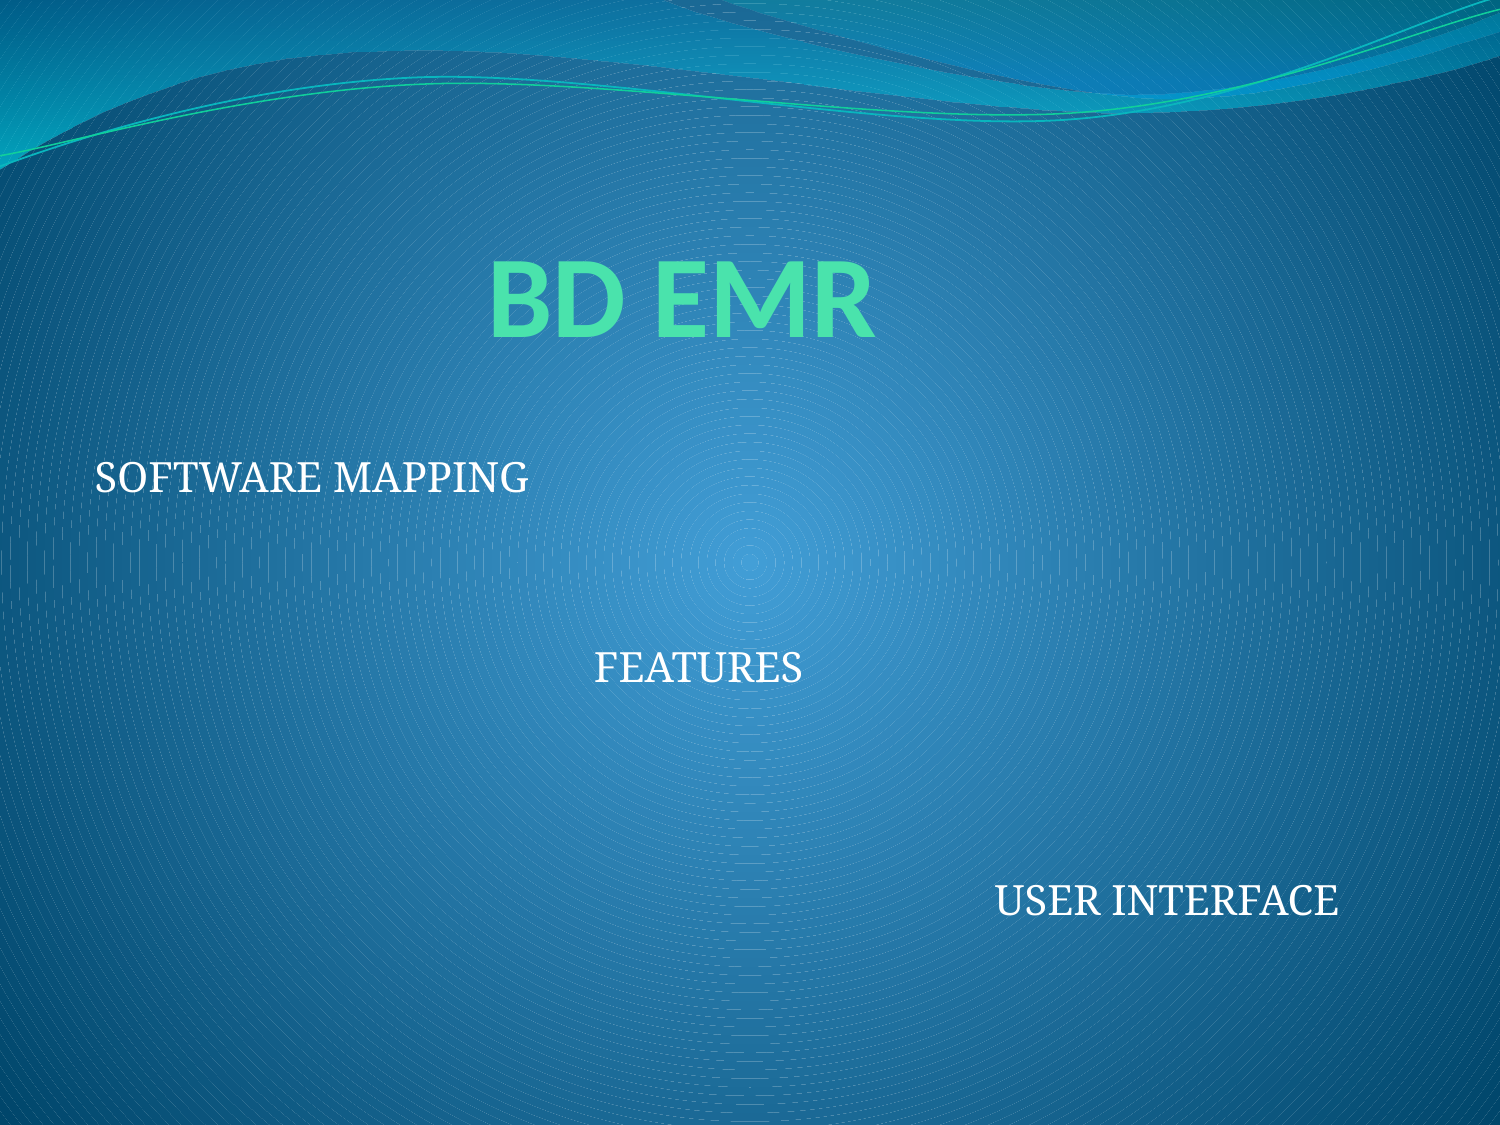

# BD EMR
SOFTWARE MAPPING

			      FEATURES

						USER INTERFACE